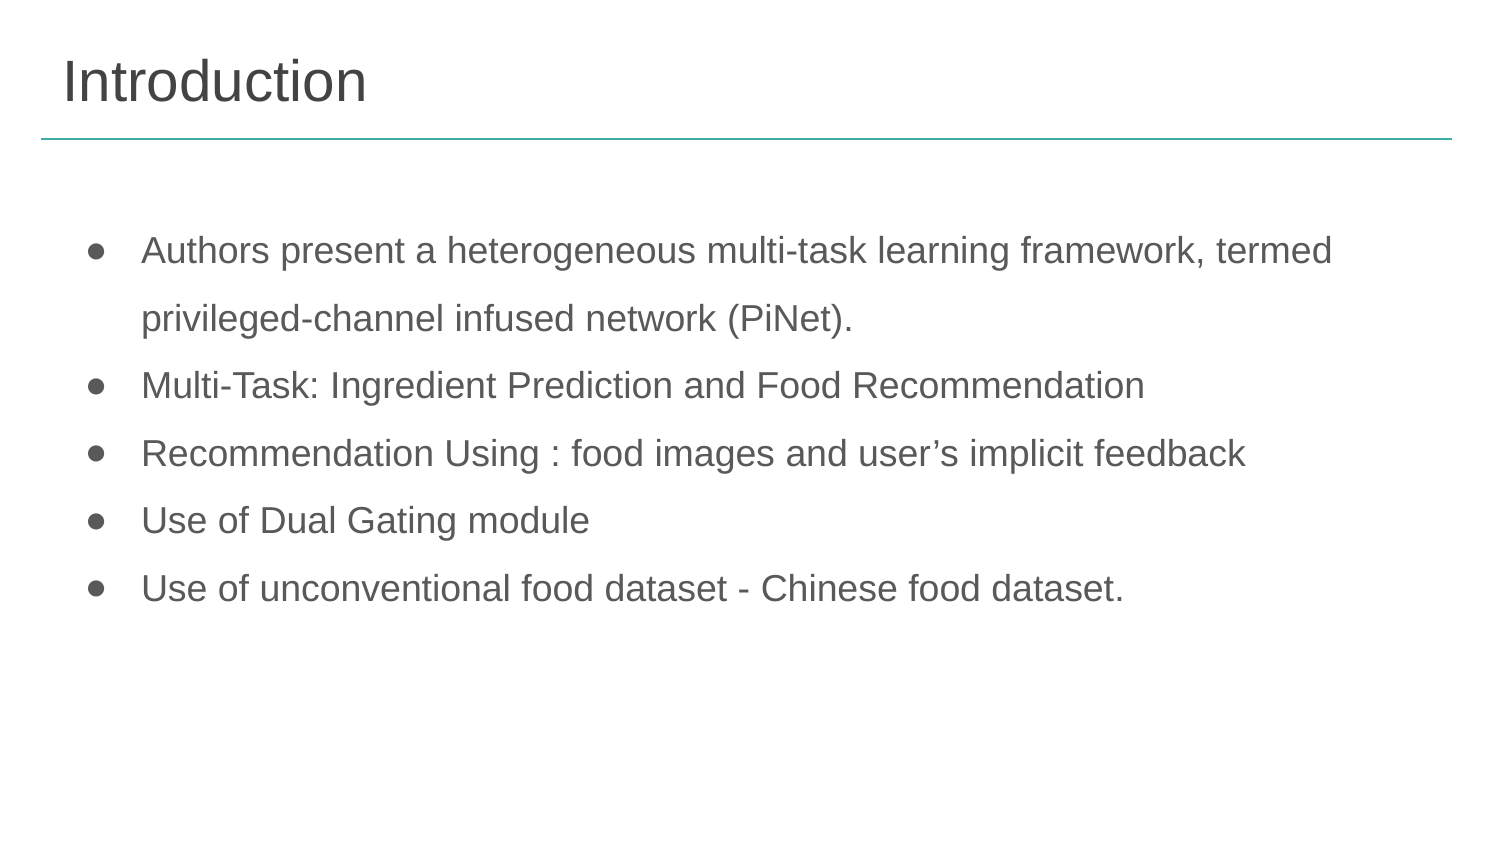

# Introduction
Authors present a heterogeneous multi-task learning framework, termed privileged-channel infused network (PiNet).
Multi-Task: Ingredient Prediction and Food Recommendation
Recommendation Using : food images and user’s implicit feedback
Use of Dual Gating module
Use of unconventional food dataset - Chinese food dataset.